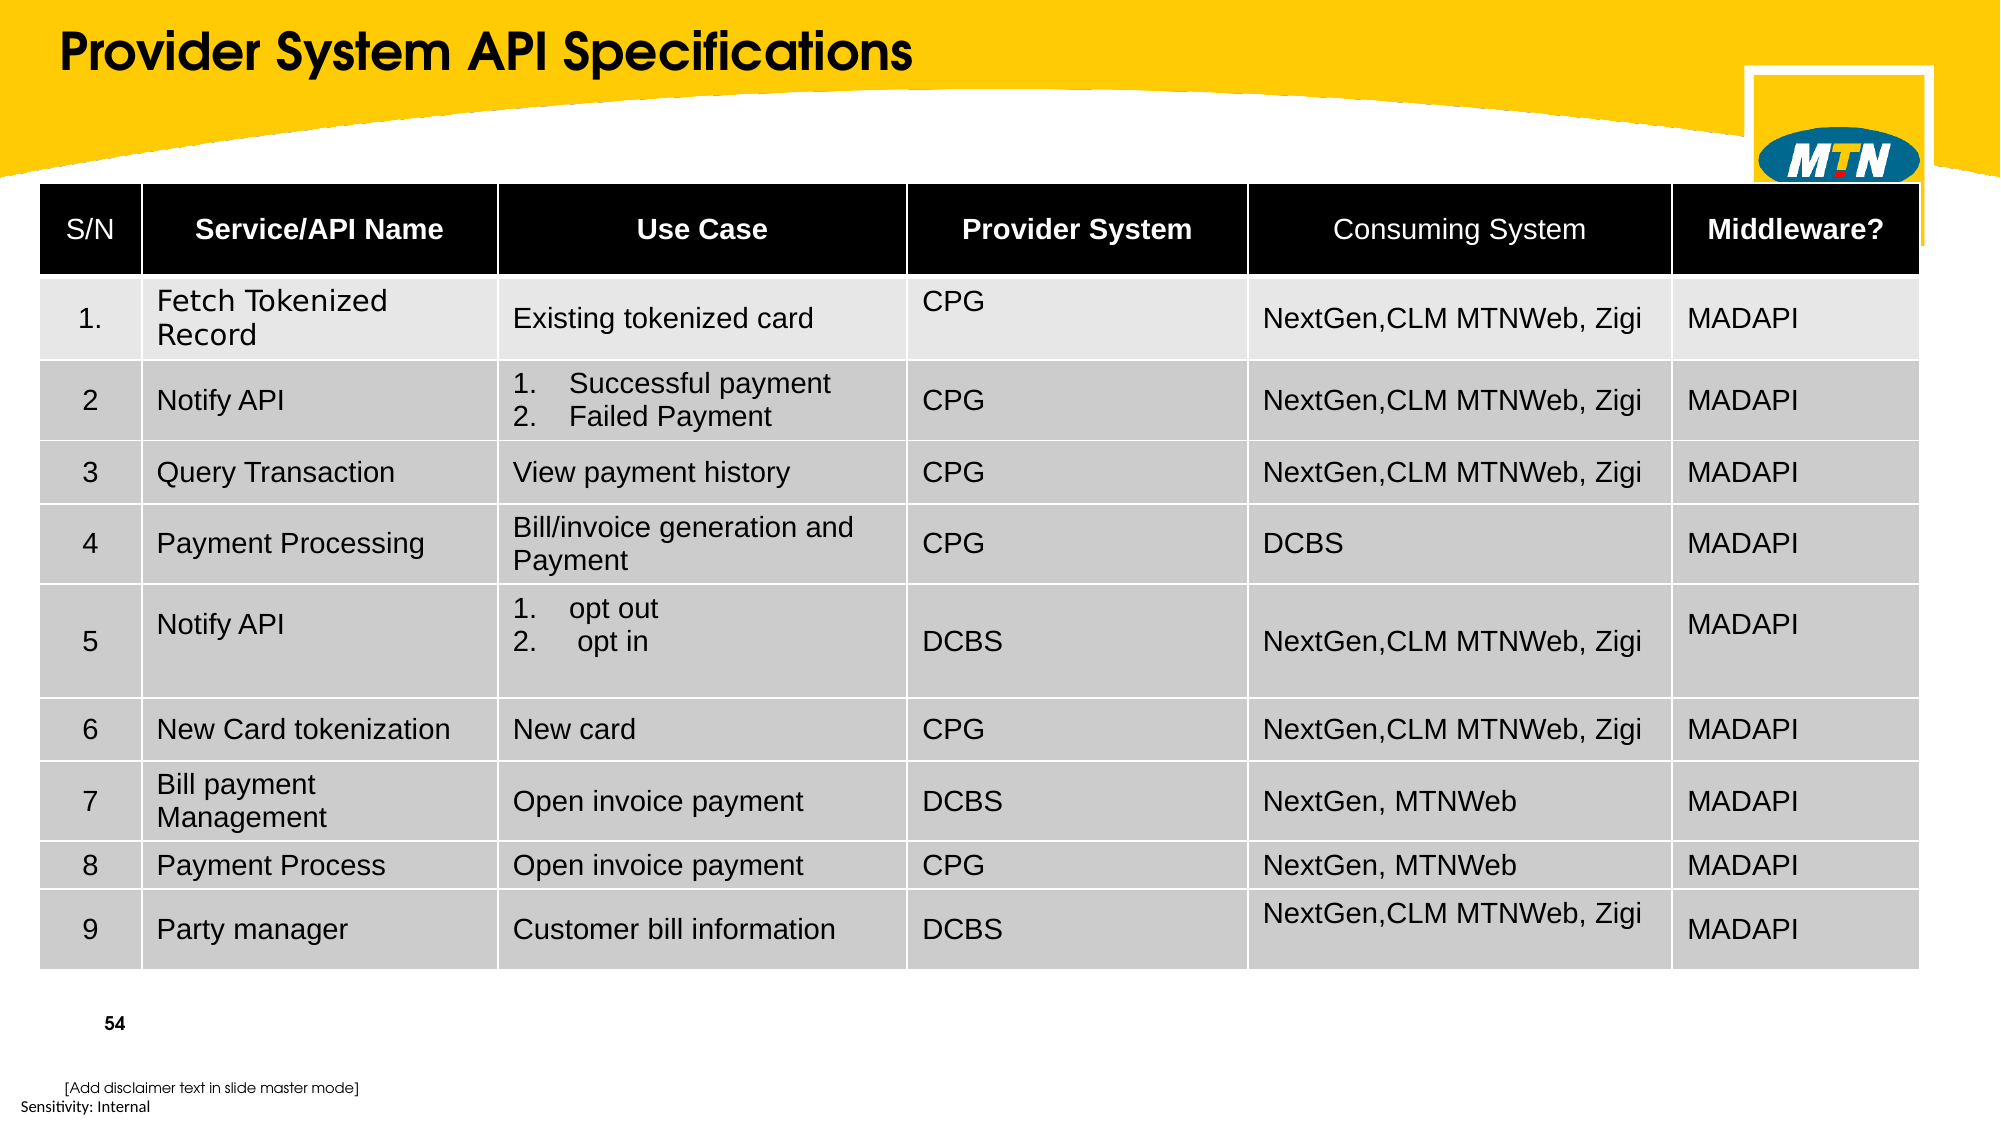

# Provider System API Specifications
| S/N | Service/API Name | Use Case | Provider System | Consuming System | Middleware? |
| --- | --- | --- | --- | --- | --- |
| 1. | Fetch Tokenized Record | Existing tokenized card | CPG | NextGen,CLM MTNWeb, Zigi | MADAPI |
| 2 | Notify API | Successful payment Failed Payment | CPG | NextGen,CLM MTNWeb, Zigi | MADAPI |
| 3 | Query Transaction | View payment history | CPG | NextGen,CLM MTNWeb, Zigi | MADAPI |
| 4 | Payment Processing | Bill/invoice generation and Payment | CPG | DCBS | MADAPI |
| 5 | Notify API | opt out opt in | DCBS | NextGen,CLM MTNWeb, Zigi | MADAPI |
| 6 | New Card tokenization | New card | CPG | NextGen,CLM MTNWeb, Zigi | MADAPI |
| 7 | Bill payment Management | Open invoice payment | DCBS | NextGen, MTNWeb | MADAPI |
| 8 | Payment Process | Open invoice payment | CPG | NextGen, MTNWeb | MADAPI |
| 9 | Party manager | Customer bill information | DCBS | NextGen,CLM MTNWeb, Zigi | MADAPI |